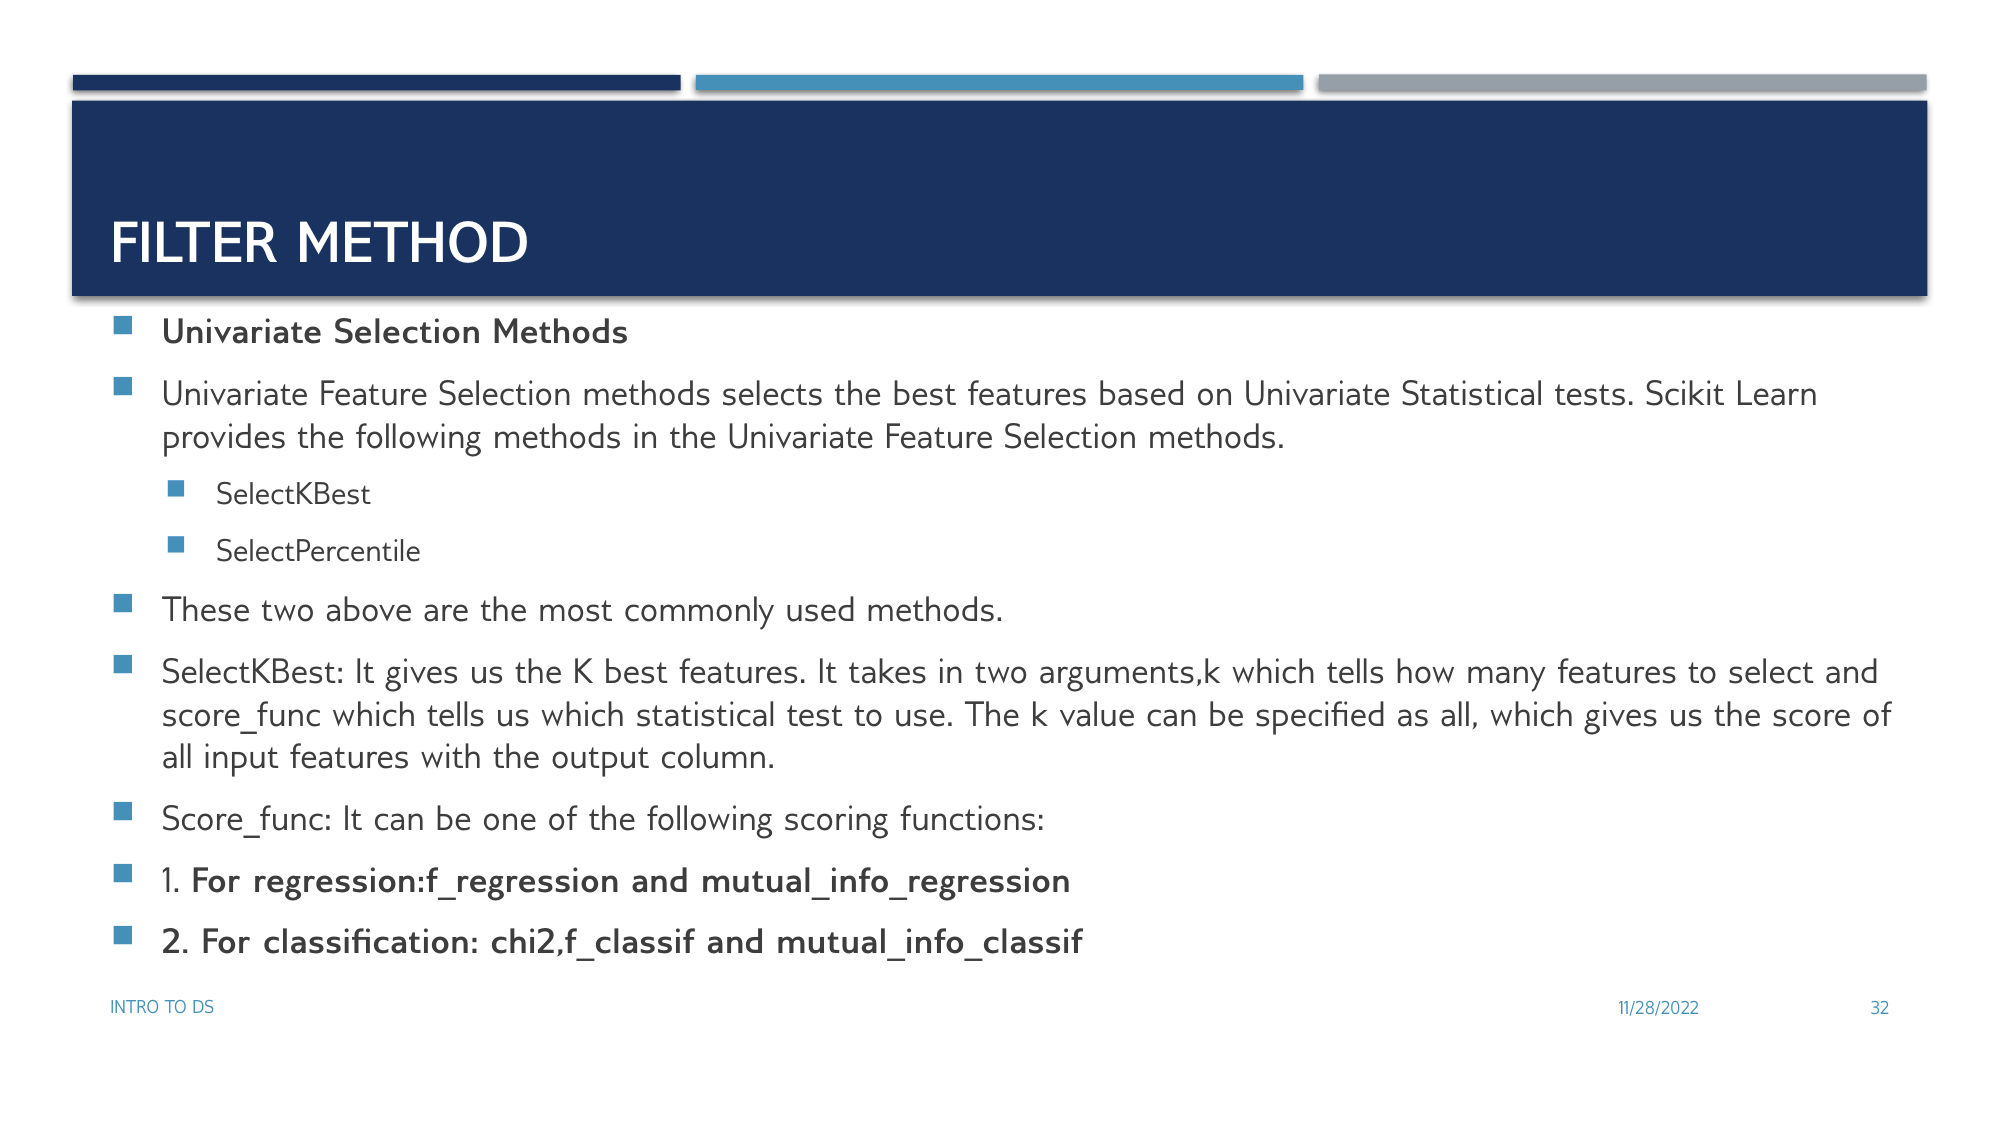

# Filter Method
Univariate Selection Methods
Univariate Feature Selection methods selects the best features based on Univariate Statistical tests. Scikit Learn provides the following methods in the Univariate Feature Selection methods.
SelectKBest
SelectPercentile
These two above are the most commonly used methods.
SelectKBest: It gives us the K best features. It takes in two arguments,k which tells how many features to select and score_func which tells us which statistical test to use. The k value can be specified as all, which gives us the score of all input features with the output column.
Score_func: It can be one of the following scoring functions:
1. For regression:f_regression and mutual_info_regression
2. For classification: chi2,f_classif and mutual_info_classif

Intro to DS
11/28/2022
32